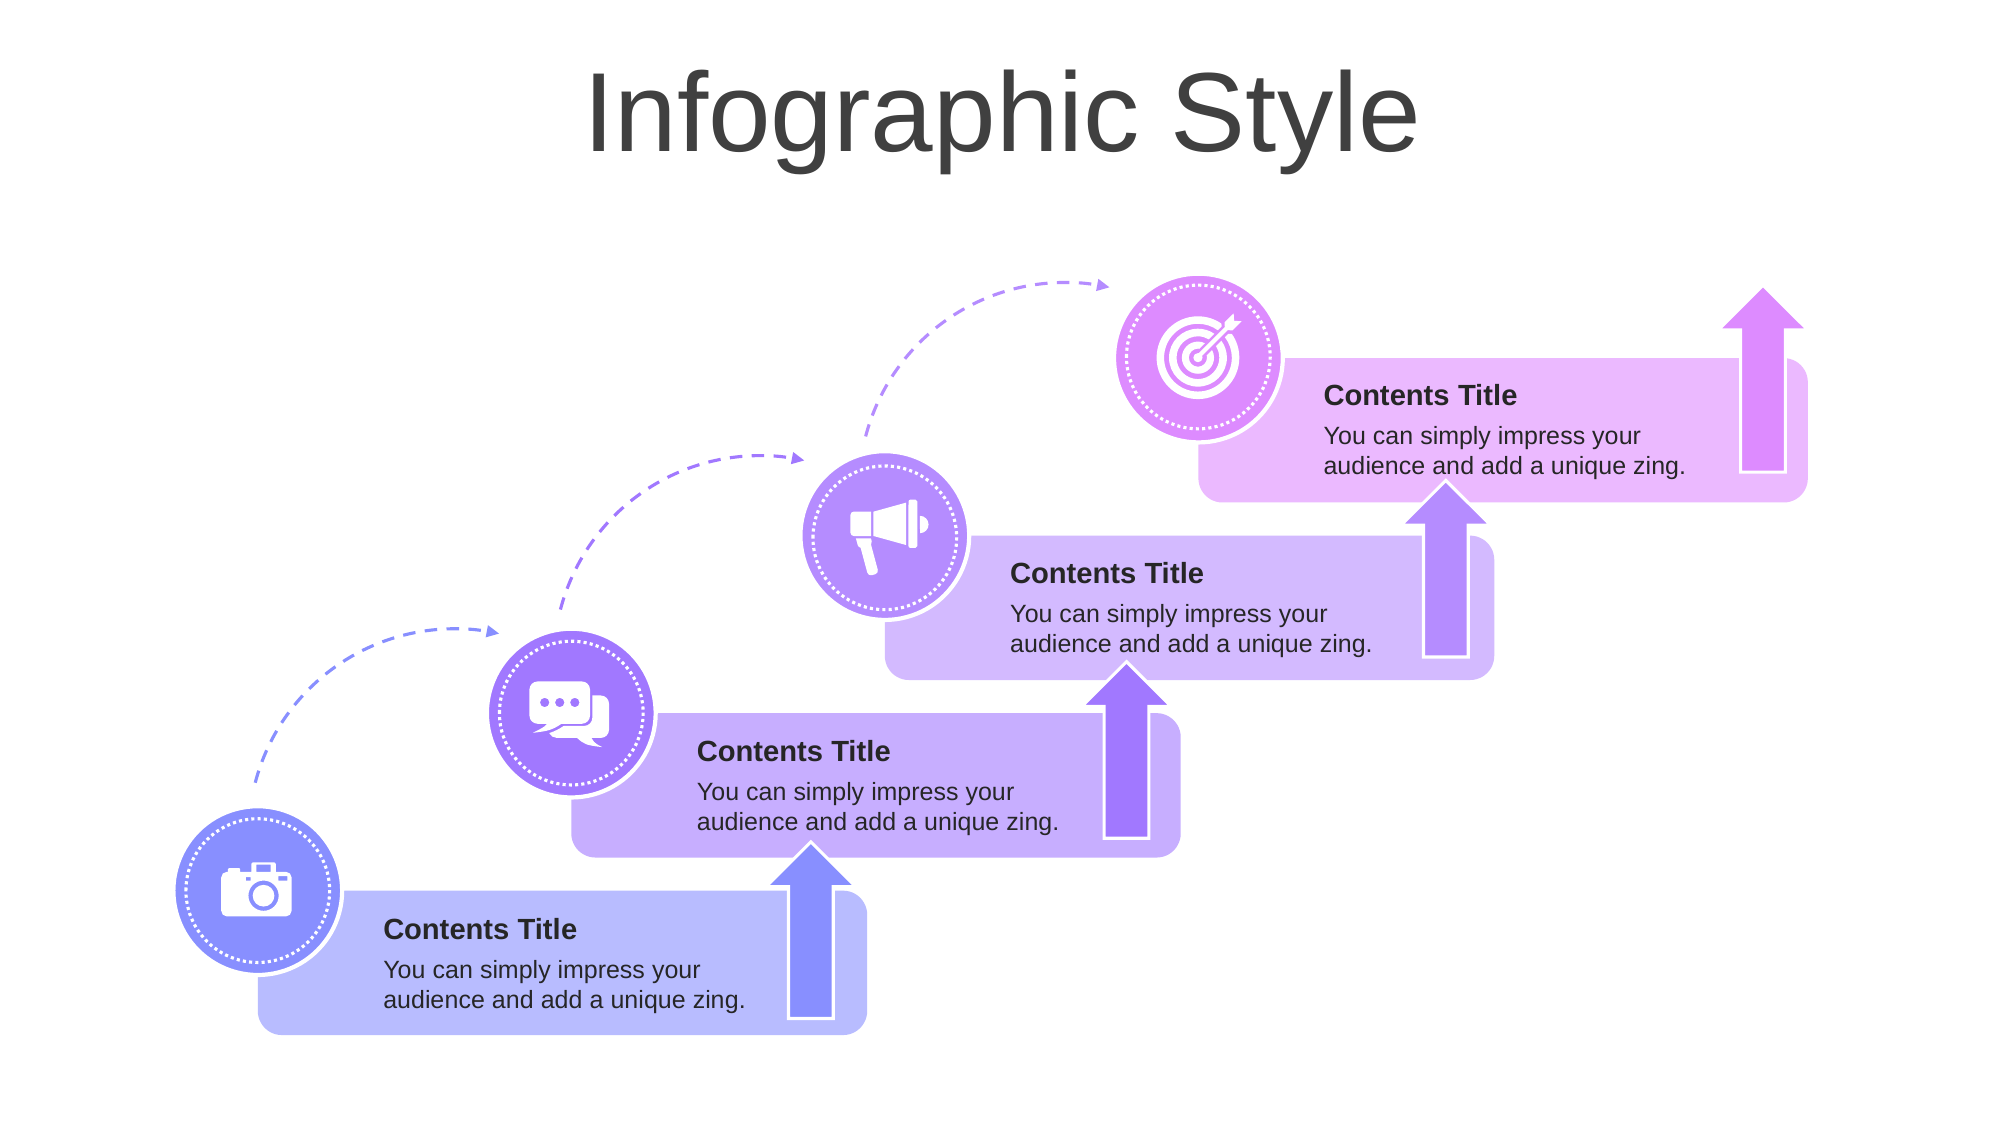

Infographic Style

Contents Title
You can simply impress your audience and add a unique zing.

Contents Title
You can simply impress your audience and add a unique zing.

Contents Title
You can simply impress your audience and add a unique zing.

Contents Title
You can simply impress your audience and add a unique zing.